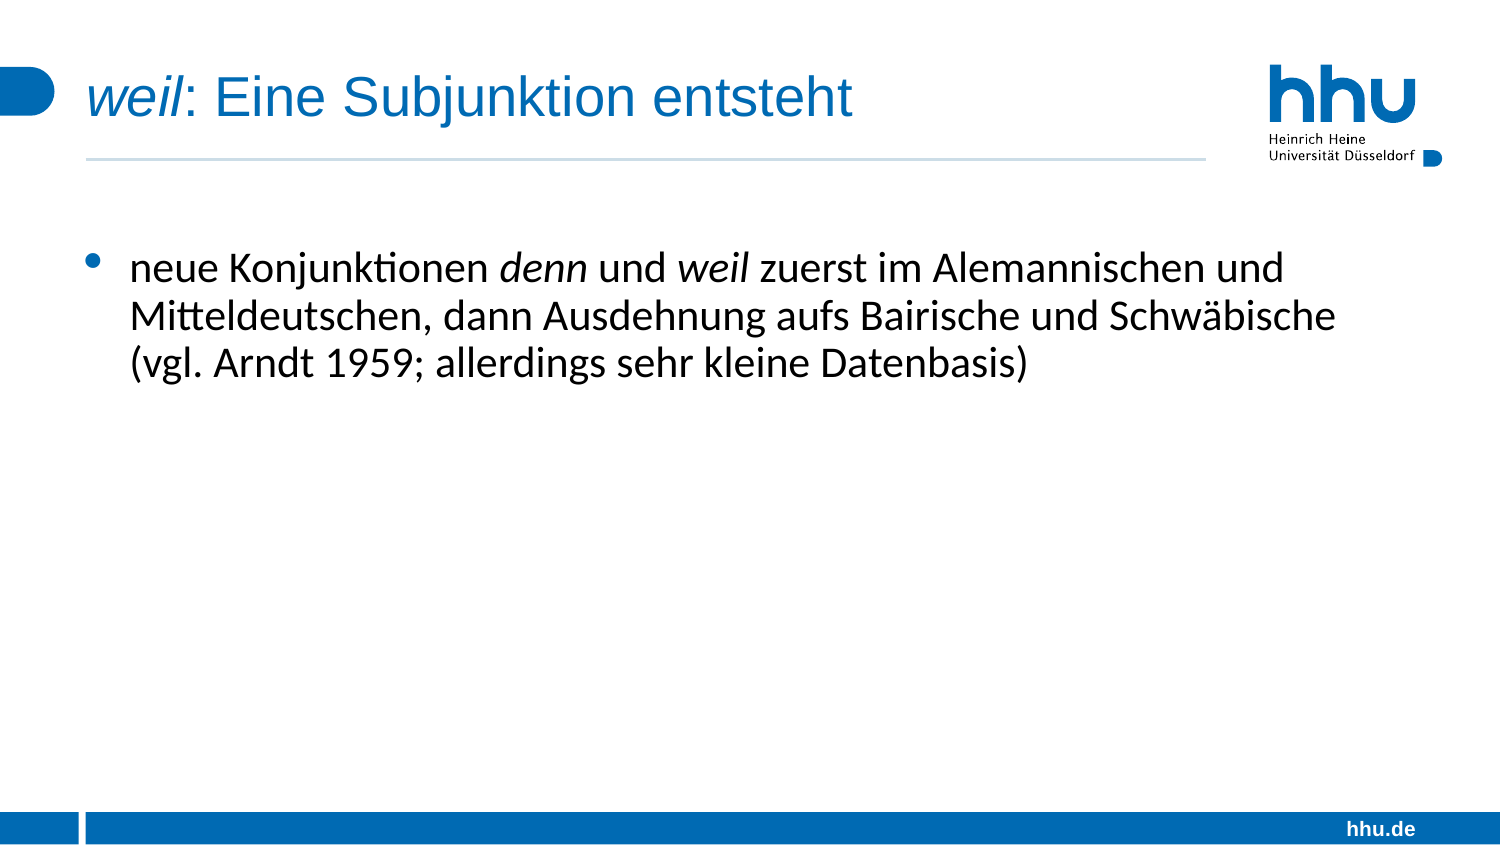

# weil: Eine Subjunktion entsteht
neue Konjunktionen denn und weil zuerst im Alemannischen und Mitteldeutschen, dann Ausdehnung aufs Bairische und Schwäbische (vgl. Arndt 1959; allerdings sehr kleine Datenbasis)